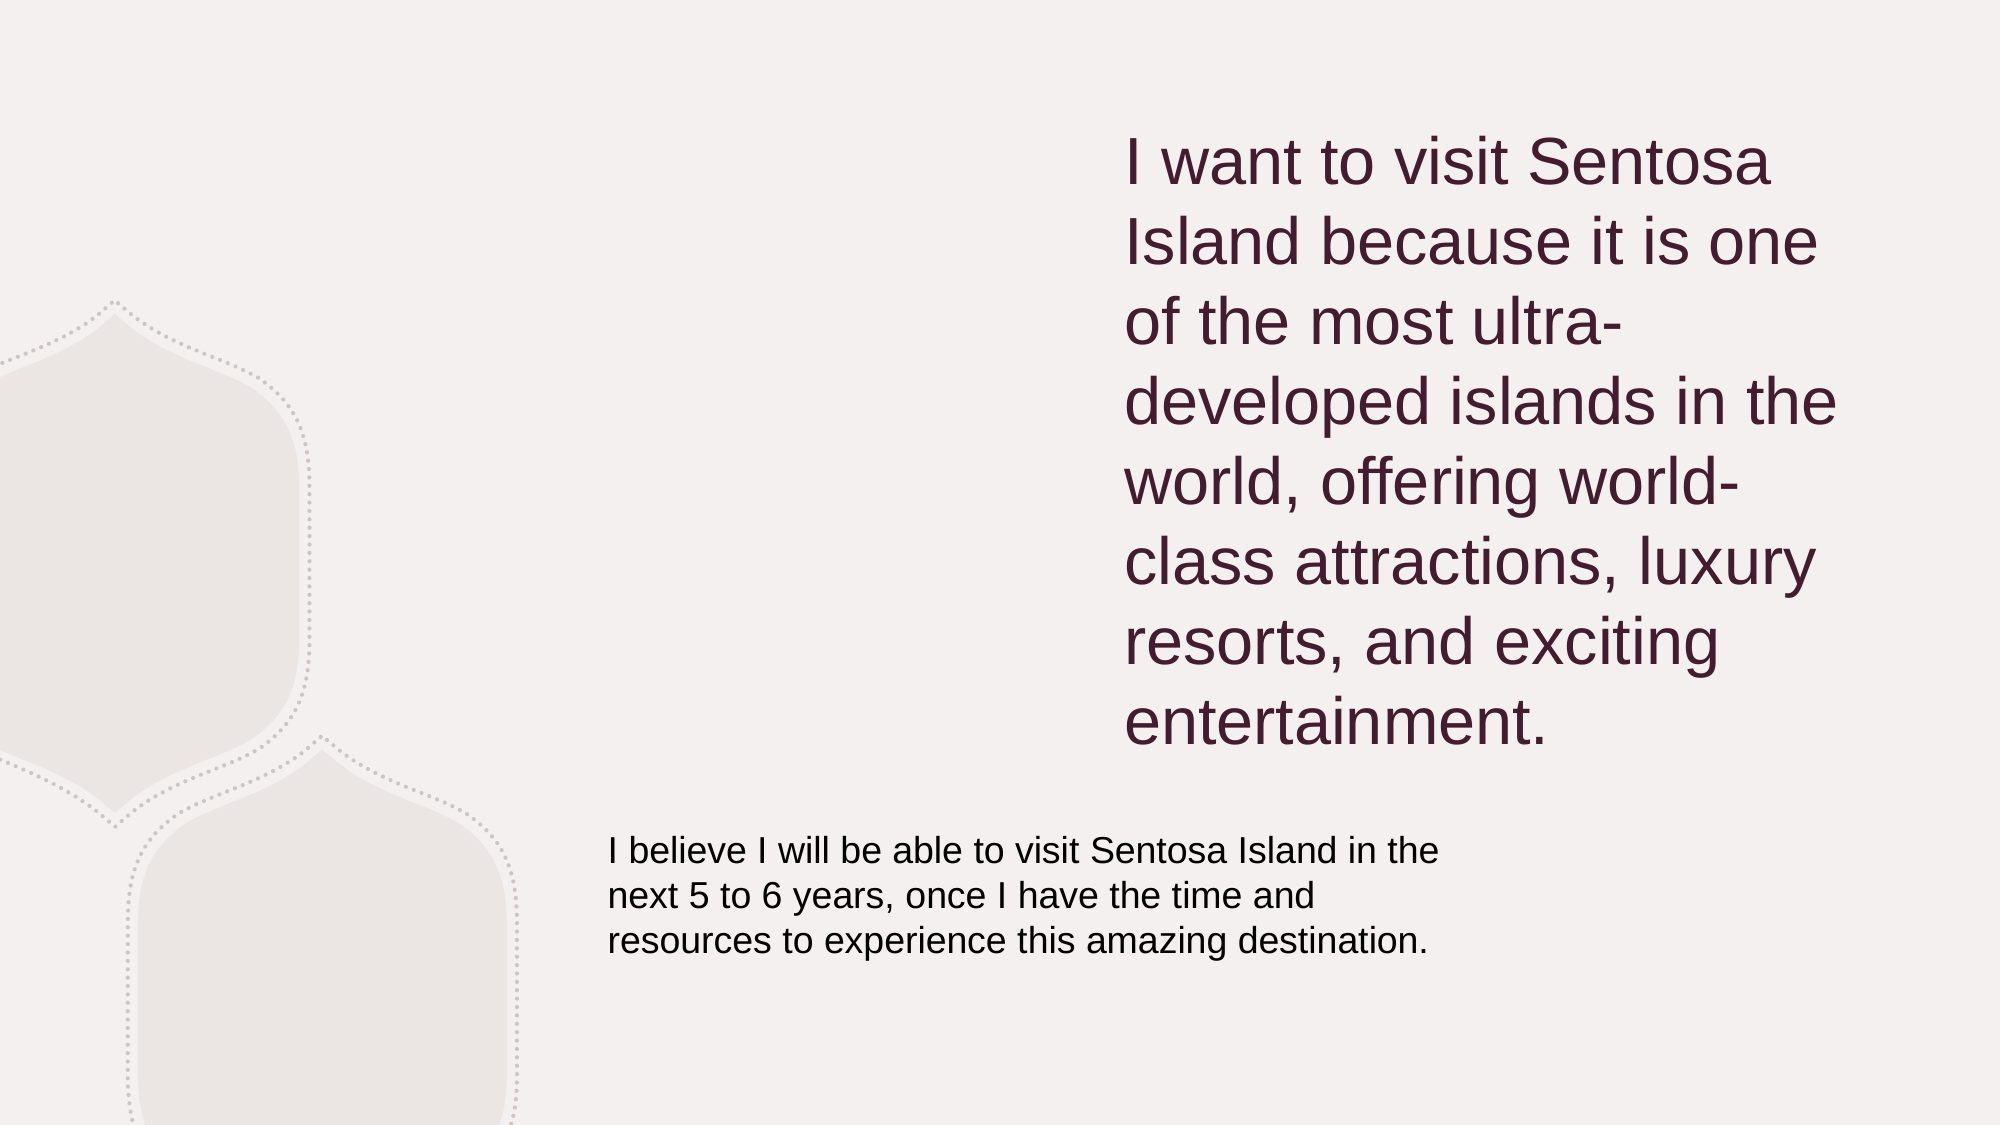

I want to visit Sentosa Island because it is one of the most ultra-developed islands in the world, offering world-class attractions, luxury resorts, and exciting entertainment.

I believe I will be able to visit Sentosa Island in the next 5 to 6 years, once I have the time and resources to experience this amazing destination.